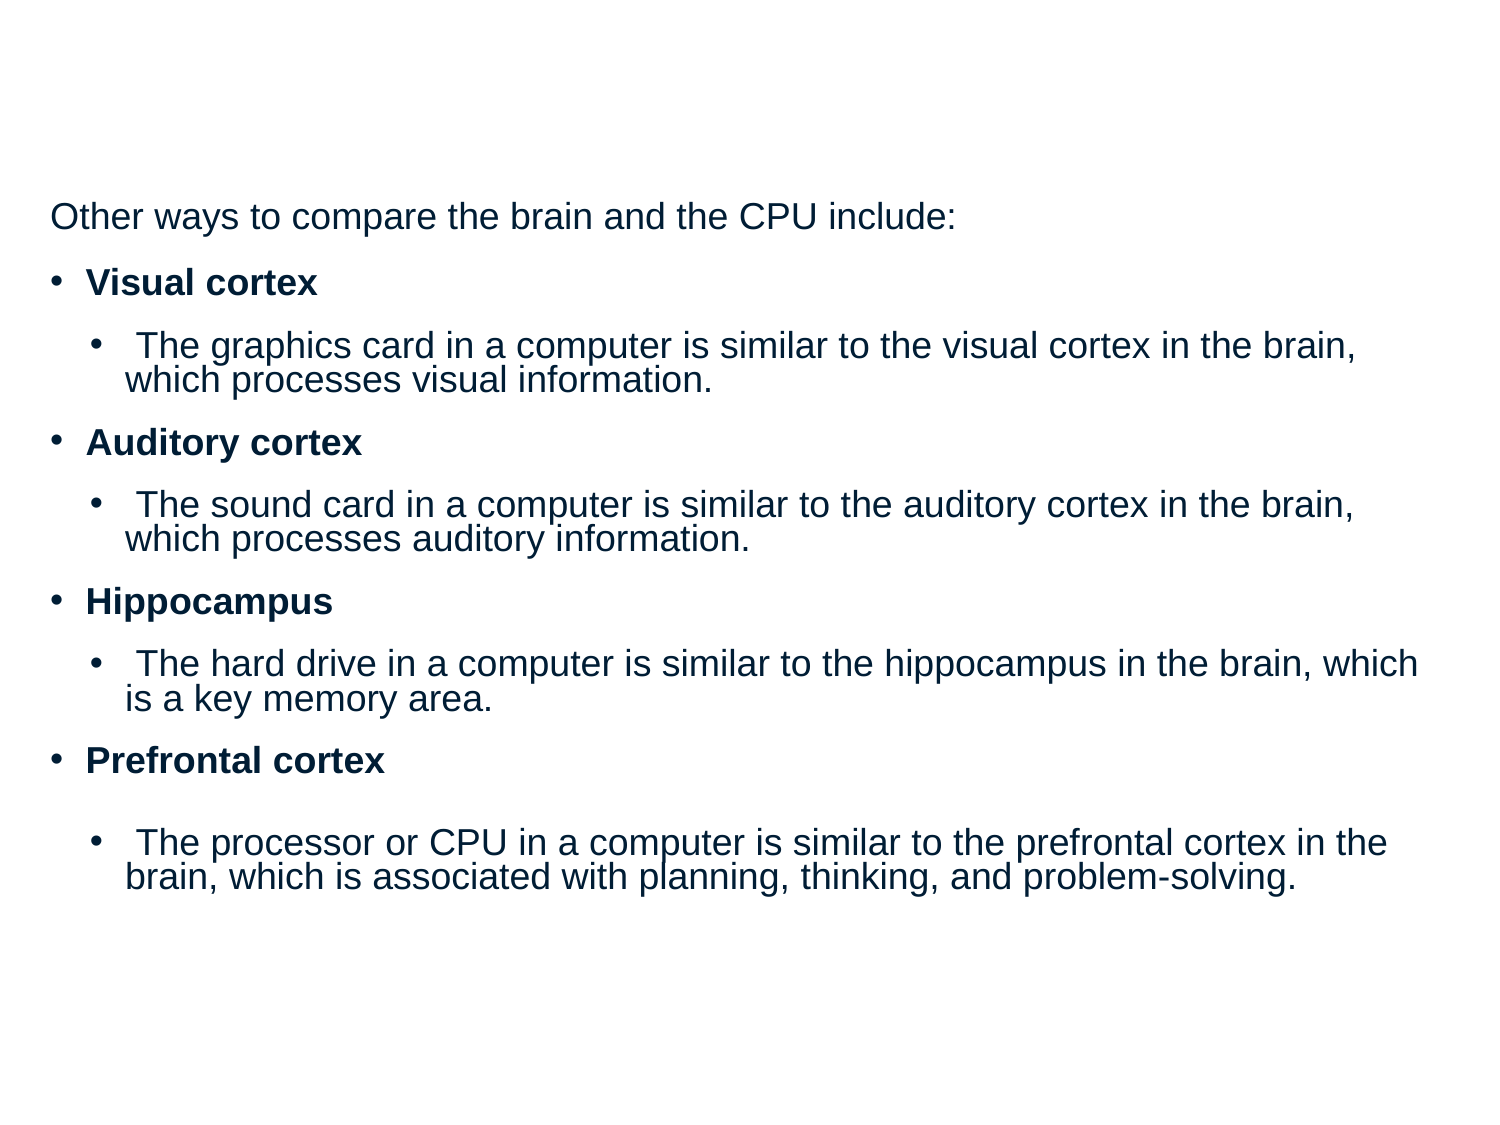

Other ways to compare the brain and the CPU include:
Visual cortex
 The graphics card in a computer is similar to the visual cortex in the brain, which processes visual information.
Auditory cortex
 The sound card in a computer is similar to the auditory cortex in the brain, which processes auditory information.
Hippocampus
 The hard drive in a computer is similar to the hippocampus in the brain, which is a key memory area.
Prefrontal cortex
 The processor or CPU in a computer is similar to the prefrontal cortex in the brain, which is associated with planning, thinking, and problem-solving.